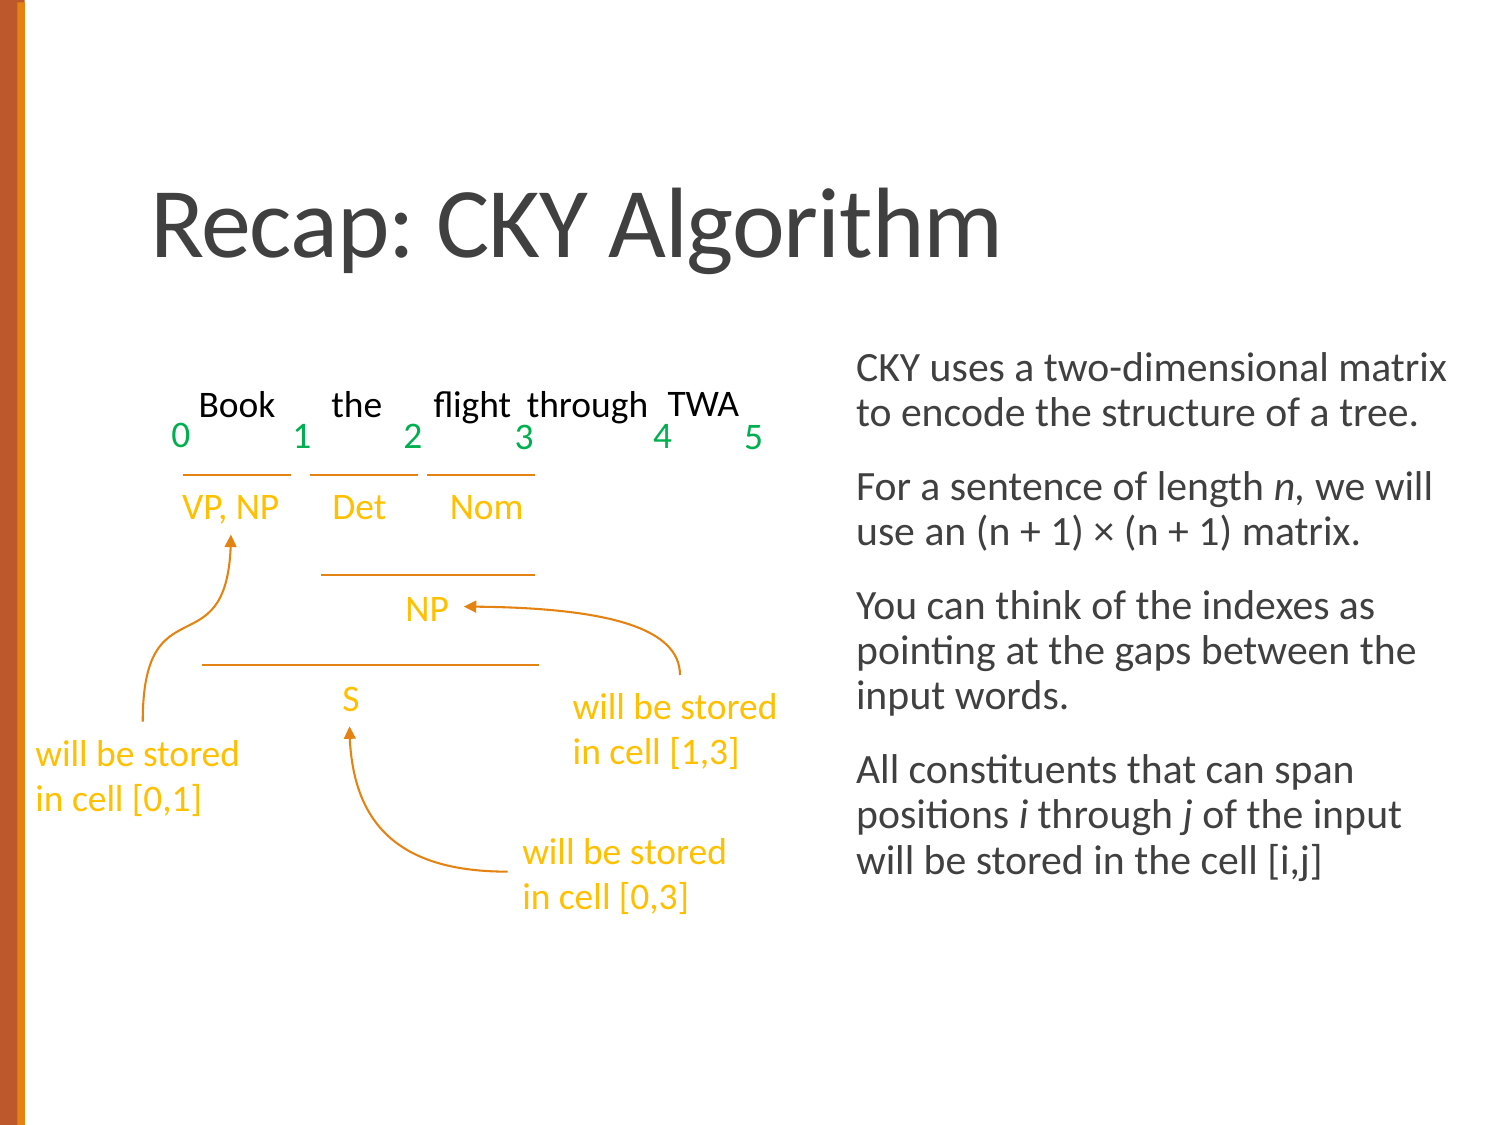

# Recap: CKY Algorithm
CKY uses a two-dimensional matrix to encode the structure of a tree.
For a sentence of length n, we will use an (n + 1) × (n + 1) matrix.
You can think of the indexes as pointing at the gaps between the input words.
All constituents that can span positions i through j of the input will be stored in the cell [i,j]

TWA
Book
the
flight
through
0
1
2
4
3
5
Det
Nom
VP, NP
NP
S
will be stored in cell [1,3]
will be stored in cell [0,1]
will be stored in cell [0,3]